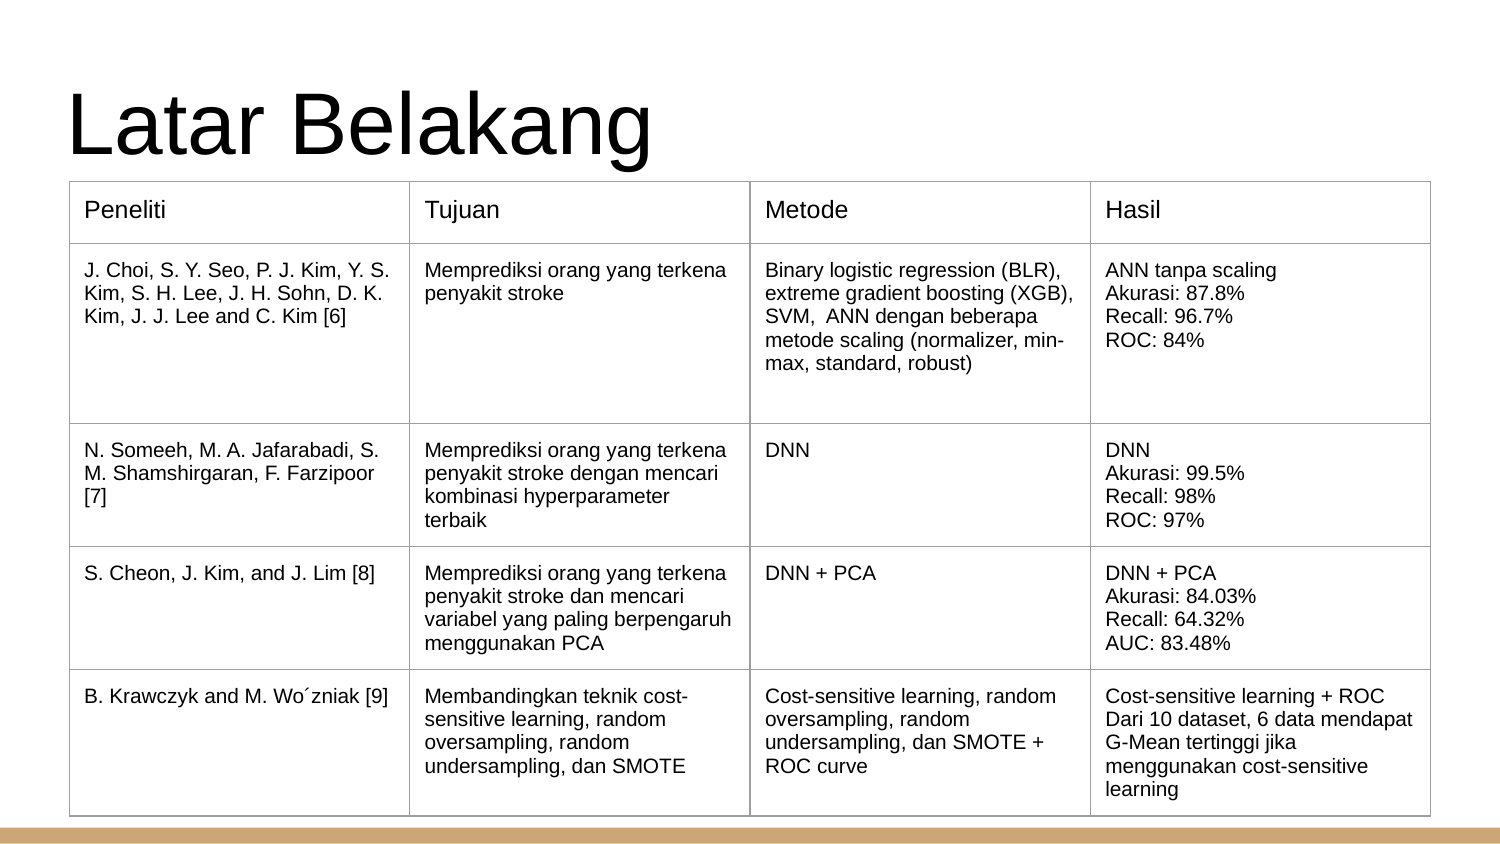

# Latar Belakang
| Peneliti | Tujuan | Metode | Hasil |
| --- | --- | --- | --- |
| J. Choi, S. Y. Seo, P. J. Kim, Y. S. Kim, S. H. Lee, J. H. Sohn, D. K. Kim, J. J. Lee and C. Kim [6] | Memprediksi orang yang terkena penyakit stroke | Binary logistic regression (BLR), extreme gradient boosting (XGB), SVM, ANN dengan beberapa metode scaling (normalizer, min-max, standard, robust) | ANN tanpa scaling Akurasi: 87.8% Recall: 96.7% ROC: 84% |
| N. Someeh, M. A. Jafarabadi, S. M. Shamshirgaran, F. Farzipoor [7] | Memprediksi orang yang terkena penyakit stroke dengan mencari kombinasi hyperparameter terbaik | DNN | DNN Akurasi: 99.5% Recall: 98% ROC: 97% |
| S. Cheon, J. Kim, and J. Lim [8] | Memprediksi orang yang terkena penyakit stroke dan mencari variabel yang paling berpengaruh menggunakan PCA | DNN + PCA | DNN + PCA Akurasi: 84.03% Recall: 64.32% AUC: 83.48% |
| B. Krawczyk and M. Wo´zniak [9] | Membandingkan teknik cost-sensitive learning, random oversampling, random undersampling, dan SMOTE | Cost-sensitive learning, random oversampling, random undersampling, dan SMOTE + ROC curve | Cost-sensitive learning + ROC Dari 10 dataset, 6 data mendapat G-Mean tertinggi jika menggunakan cost-sensitive learning |